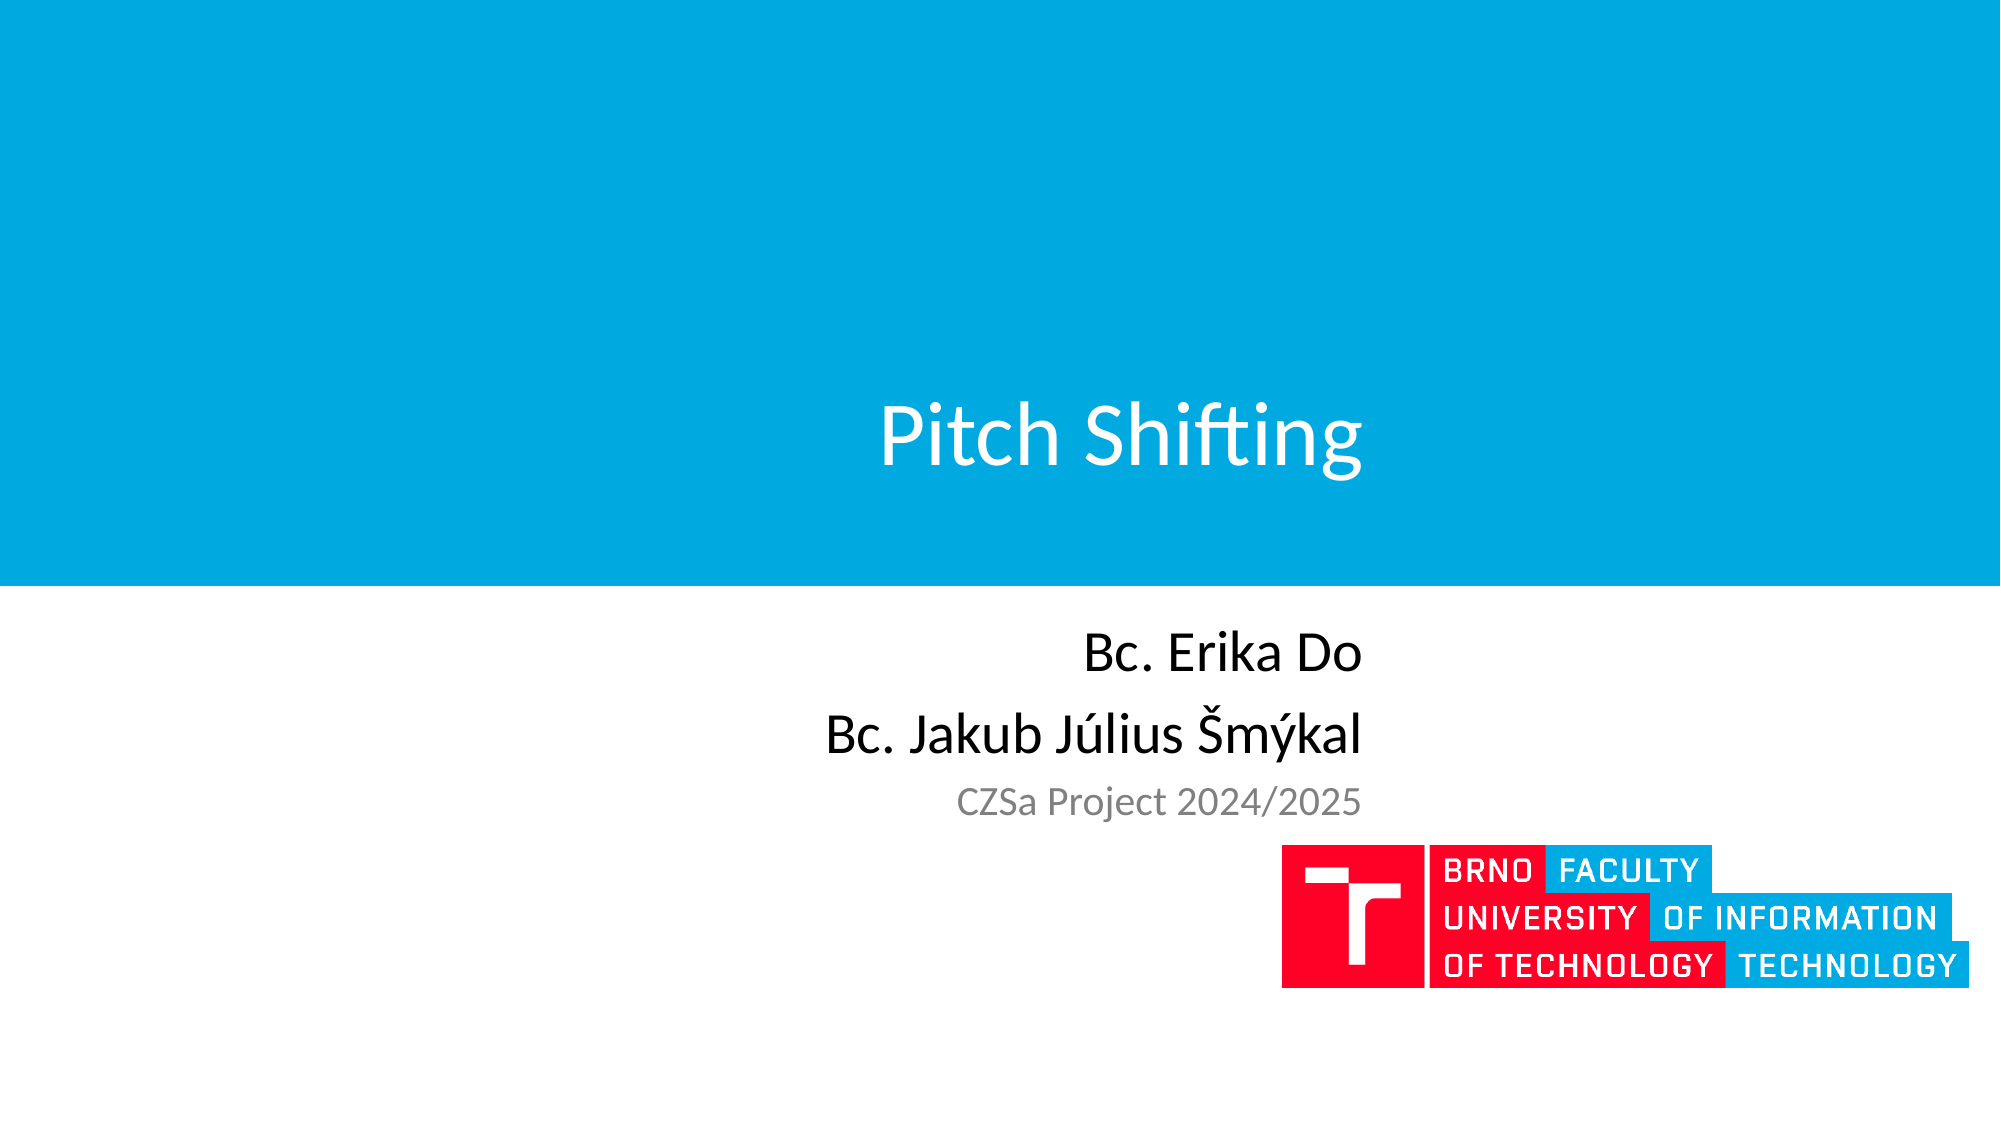

# Pitch Shifting
Bc. Erika Do
Bc. Jakub Július Šmýkal
CZSa Project 2024/2025